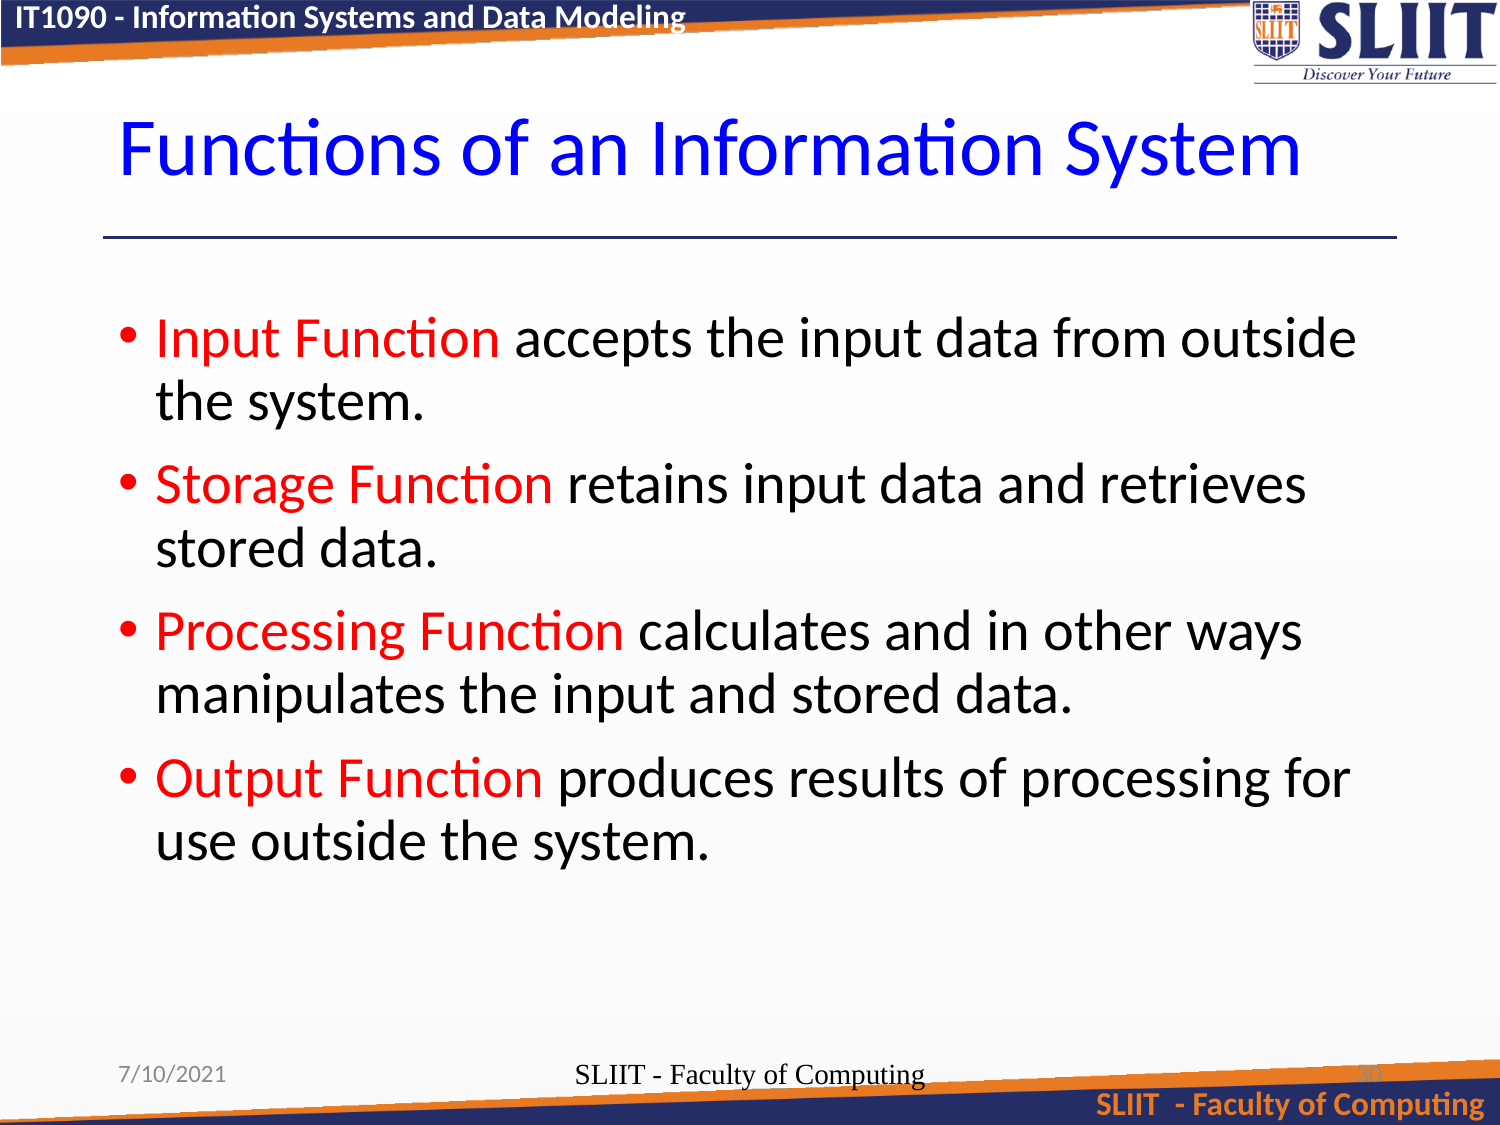

# Functions of an Information System
Input Function accepts the input data from outside the system.
Storage Function retains input data and retrieves stored data.
Processing Function calculates and in other ways manipulates the input and stored data.
Output Function produces results of processing for use outside the system.

7/10/2021
SLIIT - Faculty of Computing
30